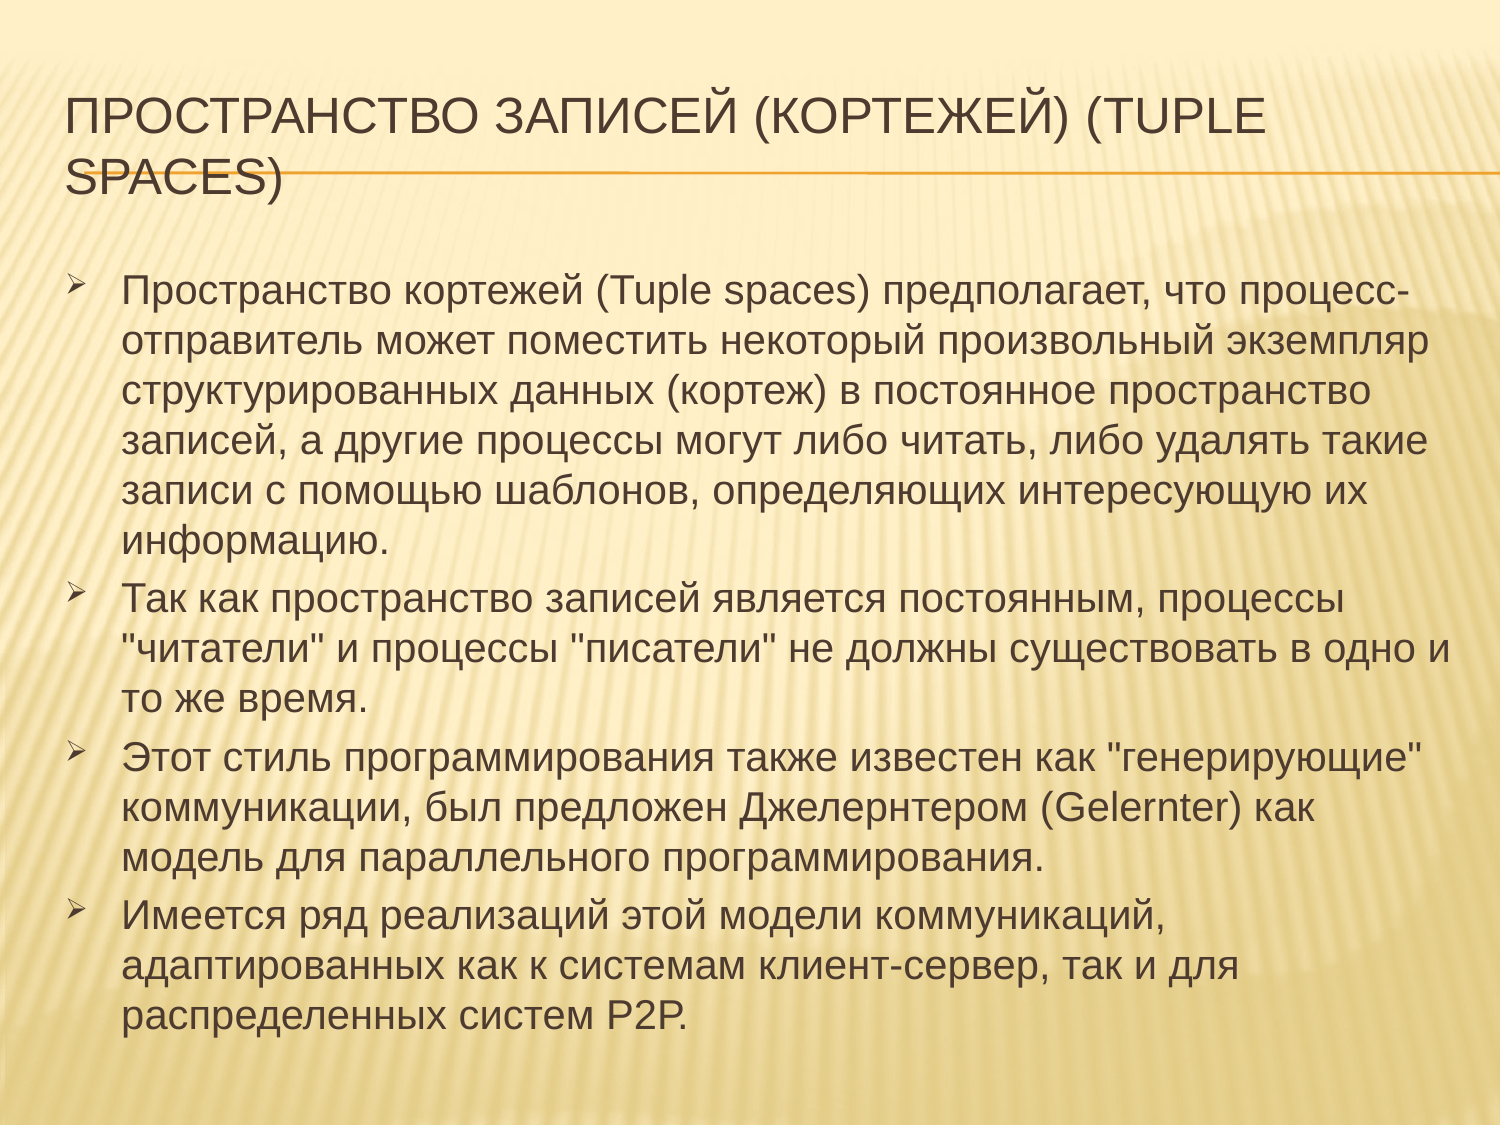

# Пространство записей (кортежей) (Tuple spaces)
Пространство кортежей (Tuple spaces) предполагает, что процесс-отправитель может поместить некоторый произвольный экземпляр структурированных данных (кортеж) в постоянное пространство записей, а другие процессы могут либо читать, либо удалять такие записи с помощью шаблонов, определяющих интересующую их информацию.
Так как пространство записей является постоянным, процессы "читатели" и процессы "писатели" не должны существовать в одно и то же время.
Этот стиль программирования также известен как "генерирующие" коммуникации, был предложен Джелернтером (Gelernter) как модель для параллельного программирования.
Имеется ряд реализаций этой модели коммуникаций, адаптированных как к системам клиент-сервер, так и для распределенных систем Р2Р.